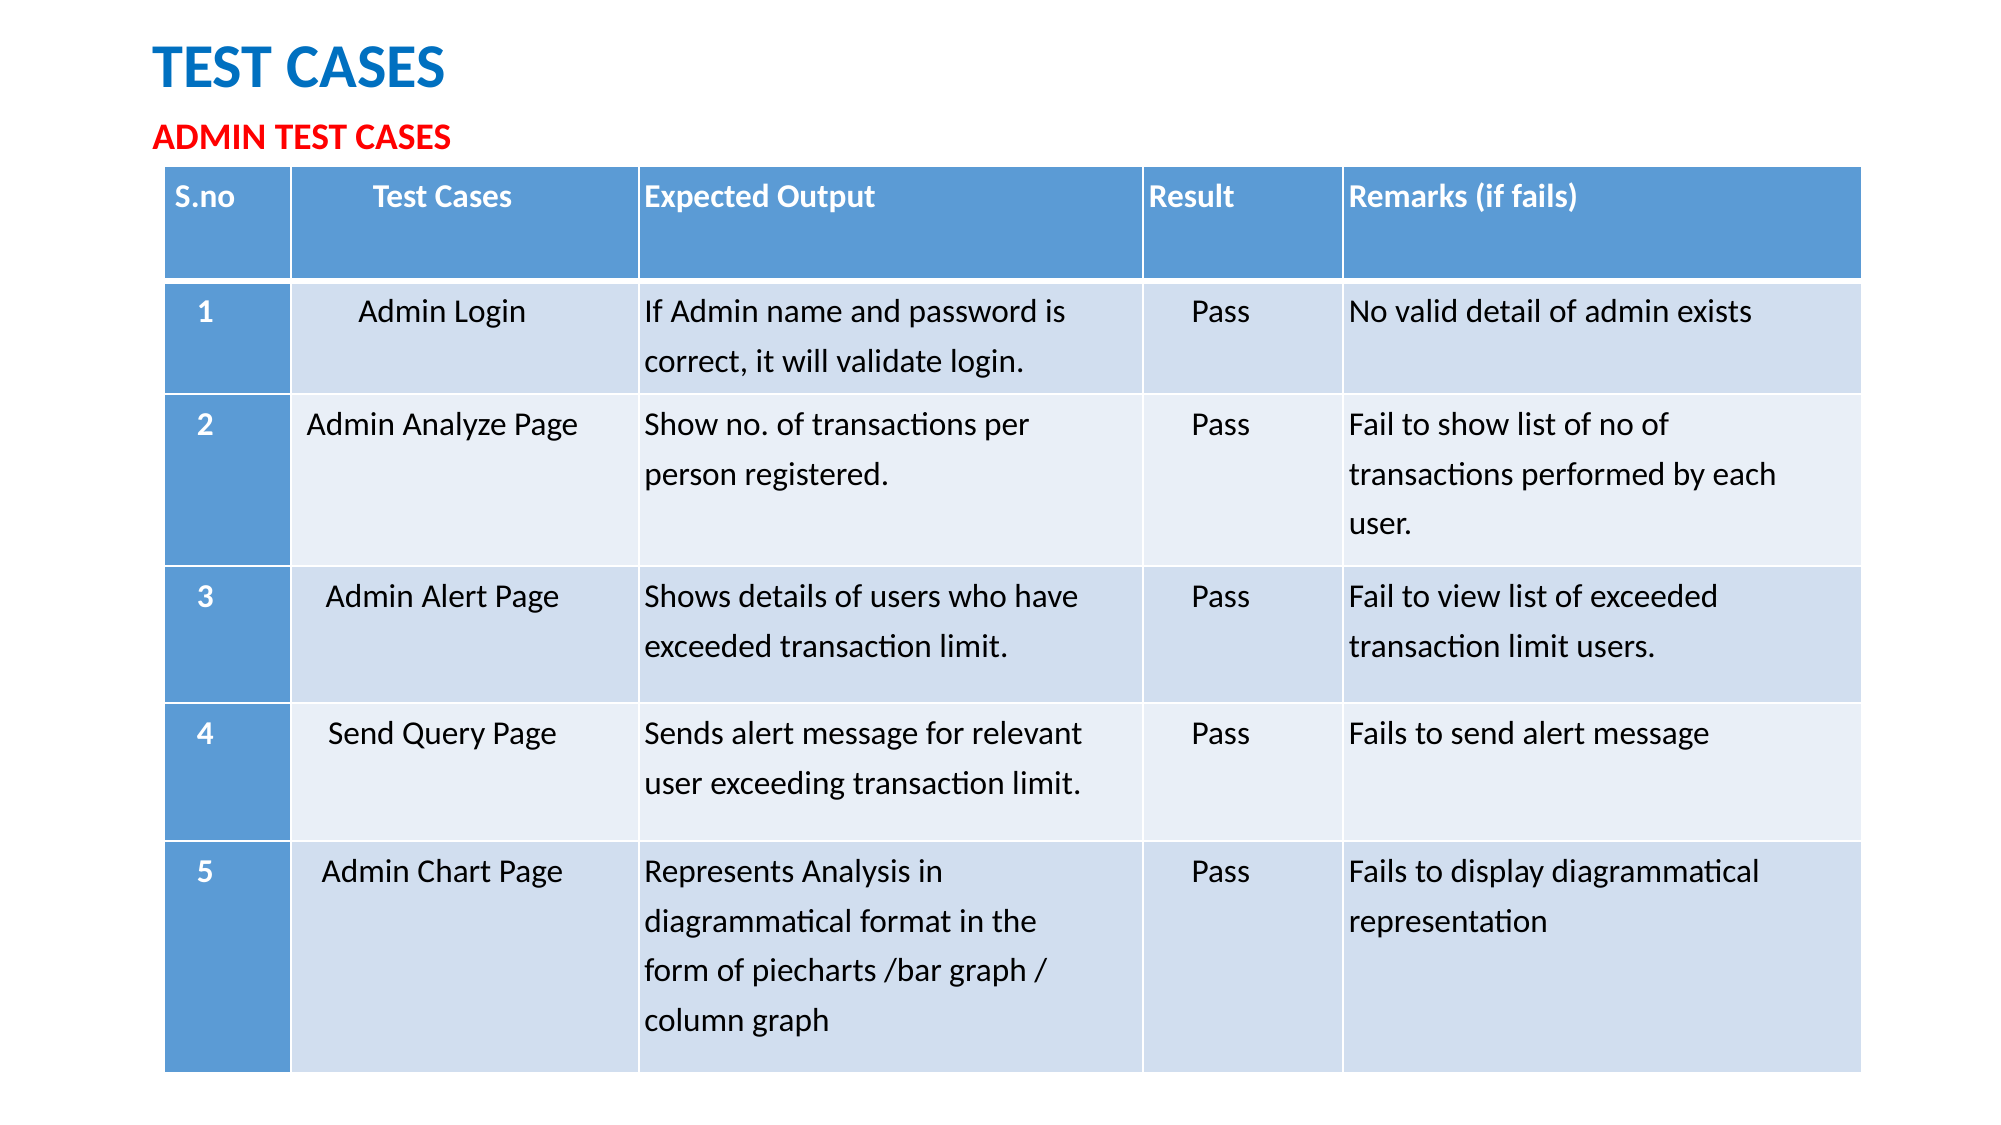

# TEST CASES
ADMIN TEST CASES

| S.no | Test Cases | Expected Output | Result | Remarks (if fails) |
| --- | --- | --- | --- | --- |
| 1 | Admin Login | If Admin name and password is correct, it will validate login. | Pass | No valid detail of admin exists |
| 2 | Admin Analyze Page | Show no. of transactions per person registered. | Pass | Fail to show list of no of transactions performed by each user. |
| 3 | Admin Alert Page | Shows details of users who have exceeded transaction limit. | Pass | Fail to view list of exceeded transaction limit users. |
| 4 | Send Query Page | Sends alert message for relevant user exceeding transaction limit. | Pass | Fails to send alert message |
| 5 | Admin Chart Page | Represents Analysis in diagrammatical format in the form of piecharts /bar graph / column graph | Pass | Fails to display diagrammatical representation |